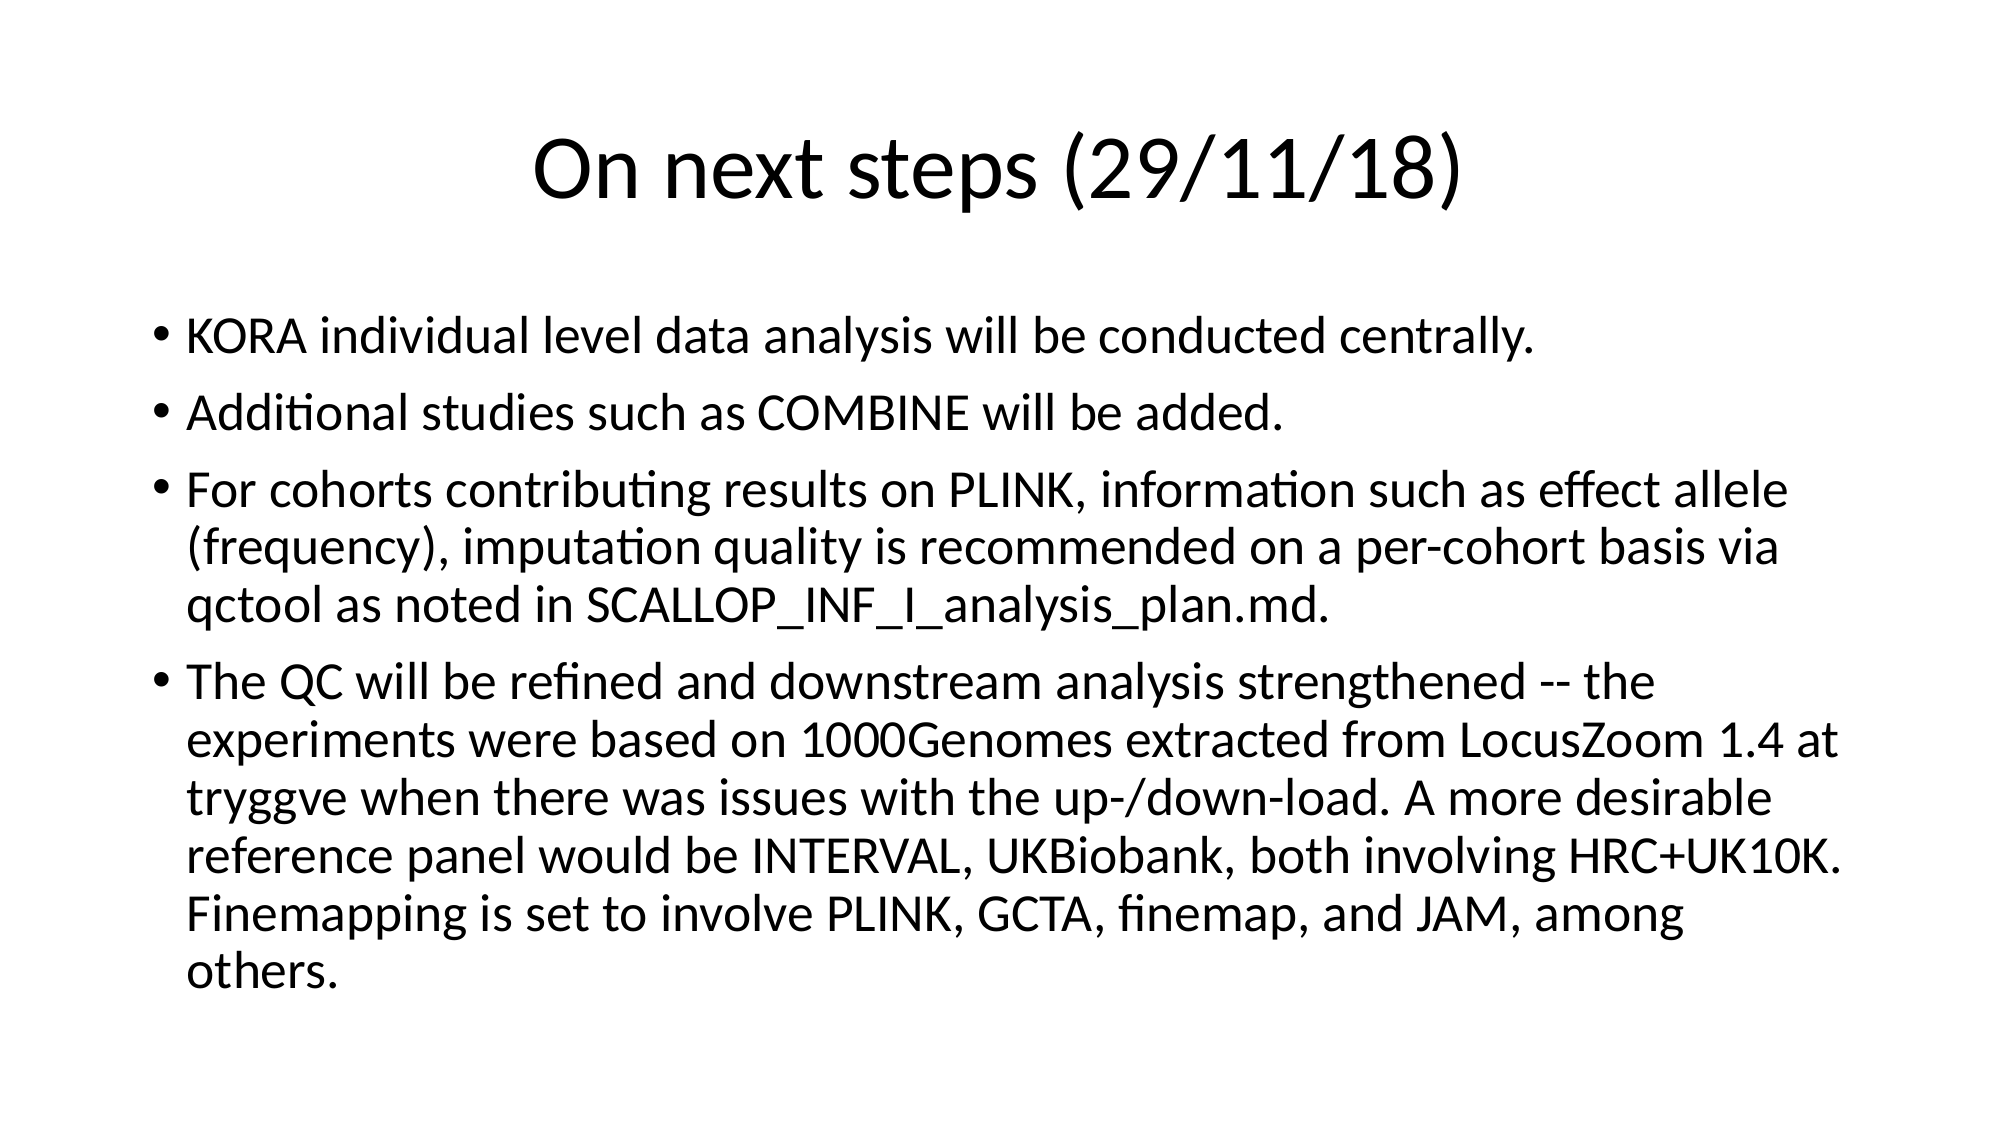

# On next steps (29/11/18)
KORA individual level data analysis will be conducted centrally.
Additional studies such as COMBINE will be added.
For cohorts contributing results on PLINK, information such as effect allele (frequency), imputation quality is recommended on a per-cohort basis via qctool as noted in SCALLOP_INF_I_analysis_plan.md.
The QC will be refined and downstream analysis strengthened -- the experiments were based on 1000Genomes extracted from LocusZoom 1.4 at tryggve when there was issues with the up-/down-load. A more desirable reference panel would be INTERVAL, UKBiobank, both involving HRC+UK10K. Finemapping is set to involve PLINK, GCTA, finemap, and JAM, among others.